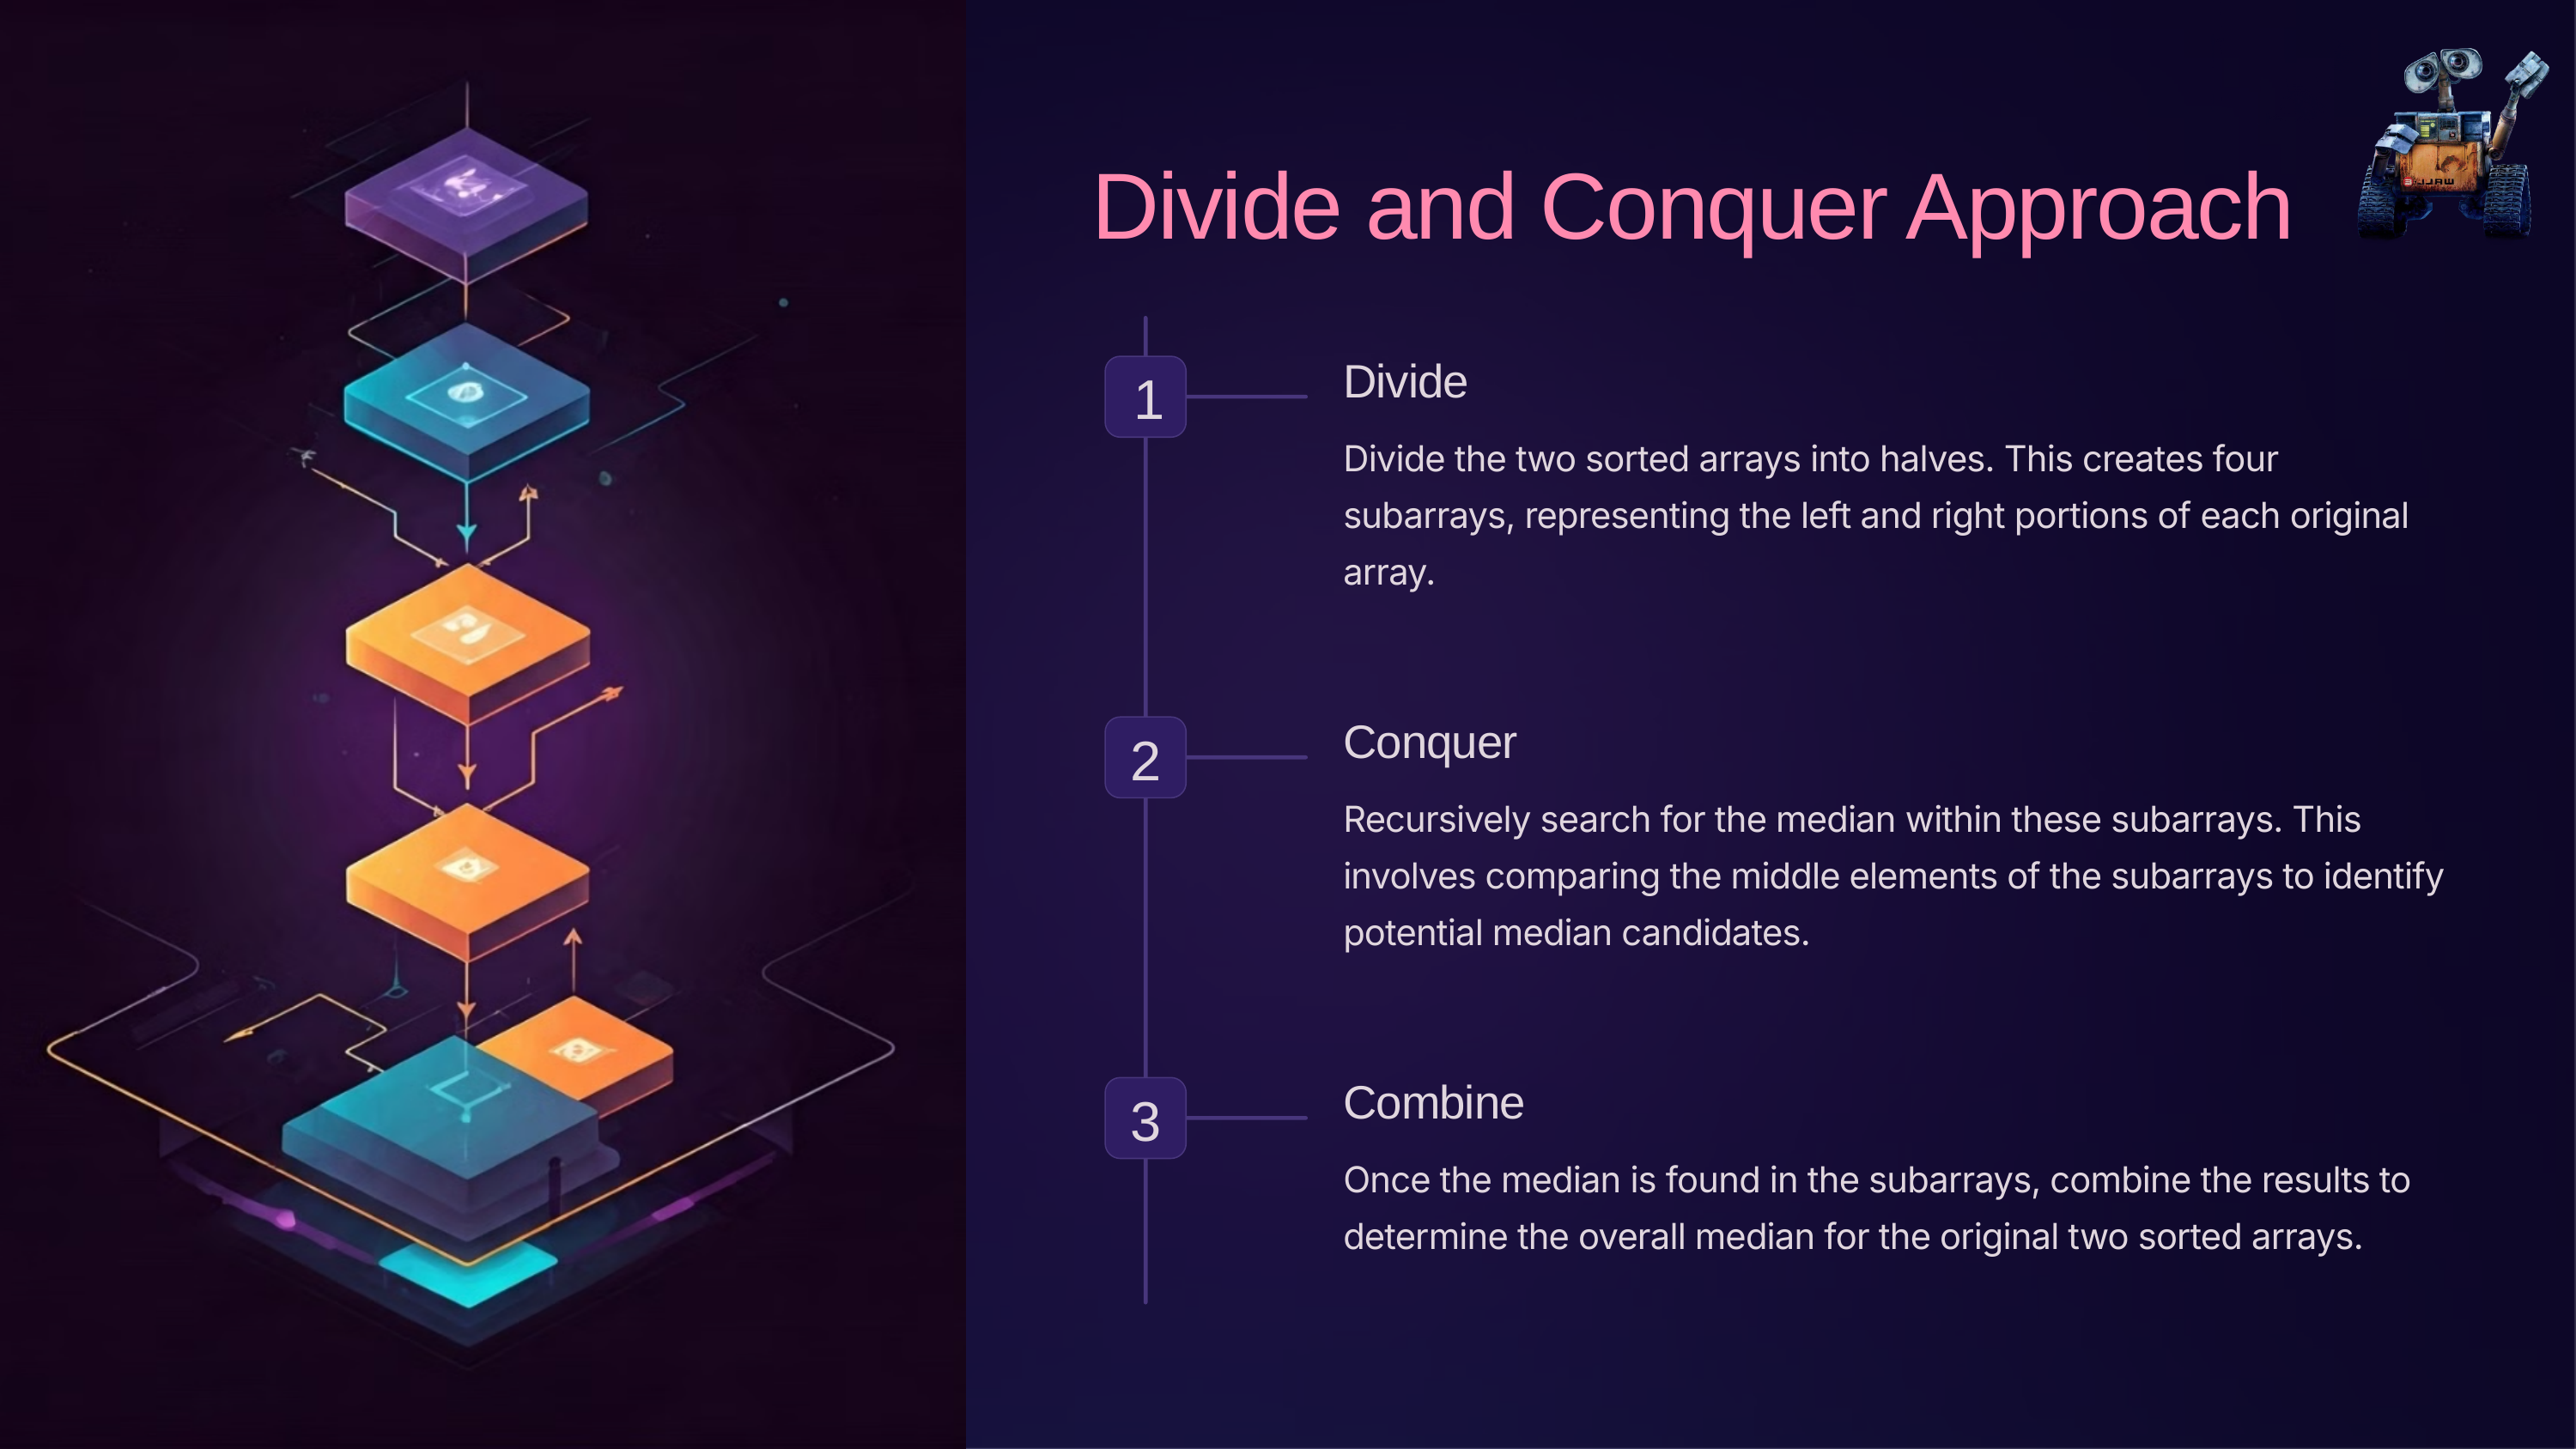

Divide and Conquer Approach

Divide

1

Divide the two sorted arrays into halves. This creates four subarrays, representing the left and right portions of each original array.
Conquer

2

Recursively search for the median within these subarrays. This involves comparing the middle elements of the subarrays to identify potential median candidates.
Combine

3

Once the median is found in the subarrays, combine the results to determine the overall median for the original two sorted arrays.